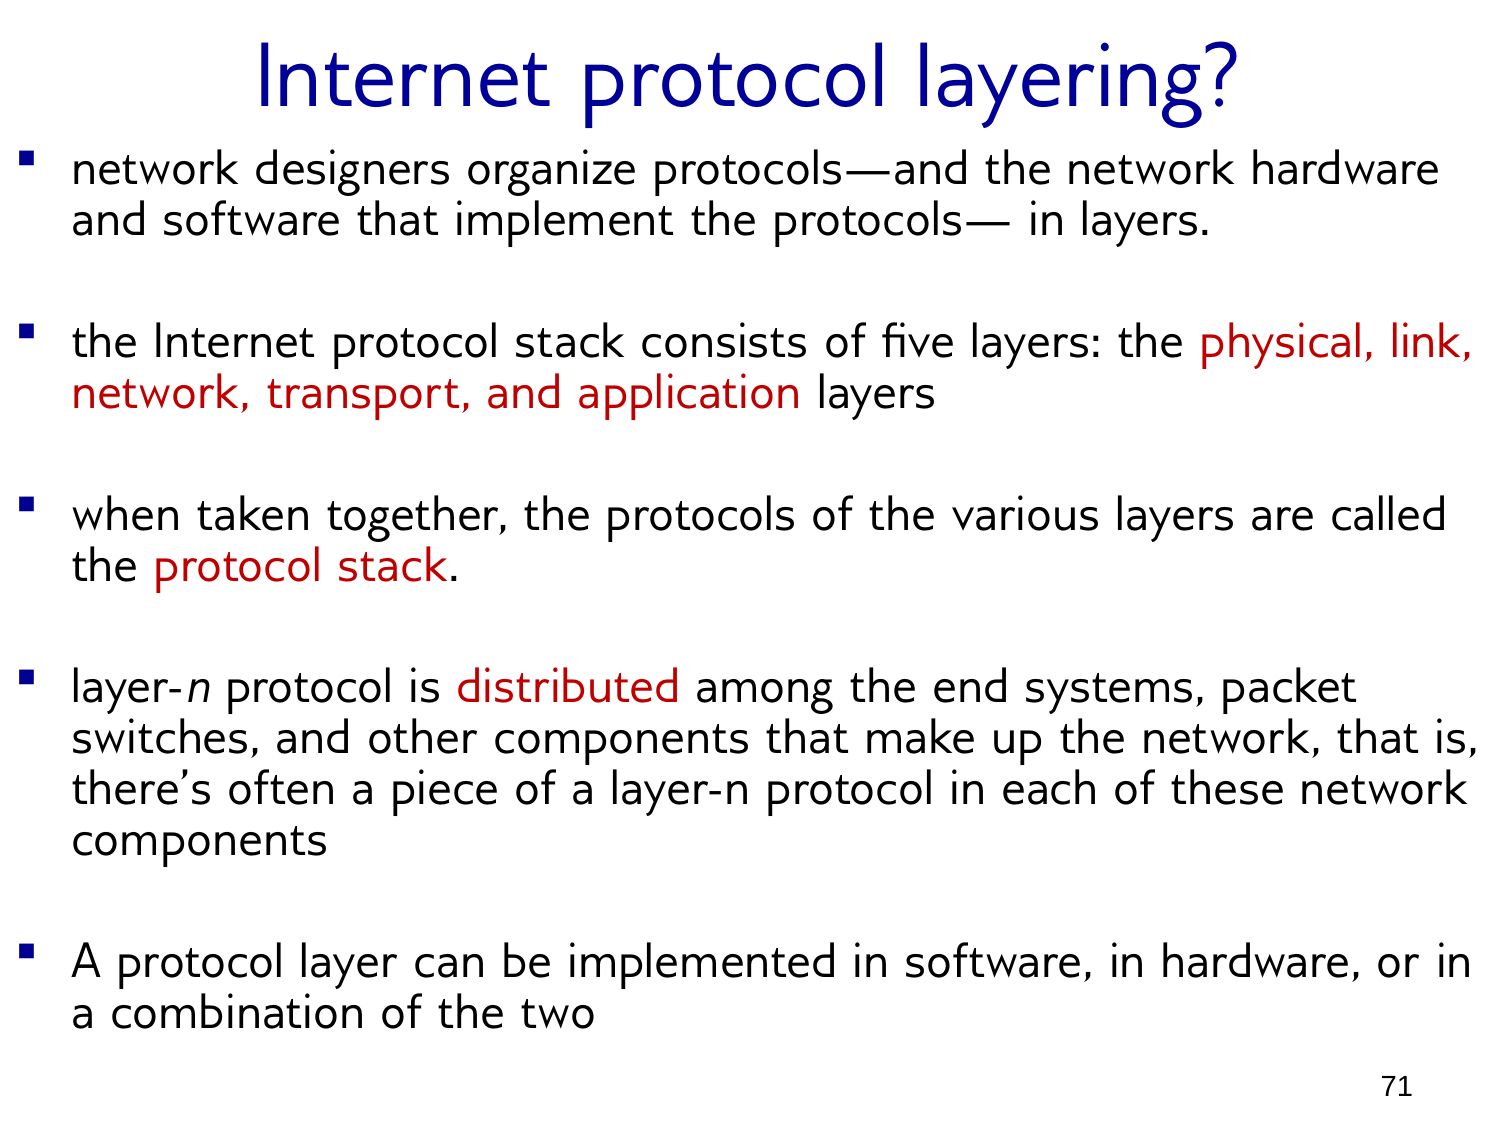

Internet protocol layering?
network designers organize protocols—and the network hardware and software that implement the protocols— in layers.

the Internet protocol stack consists of five layers: the physical, link, network, transport, and application layers

when taken together, the protocols of the various layers are called the protocol stack.

layer-n protocol is distributed among the end systems, packet switches, and other components that make up the network, that is, there’s often a piece of a layer-n protocol in each of these network components

A protocol layer can be implemented in software, in hardware, or in a combination of the two
71